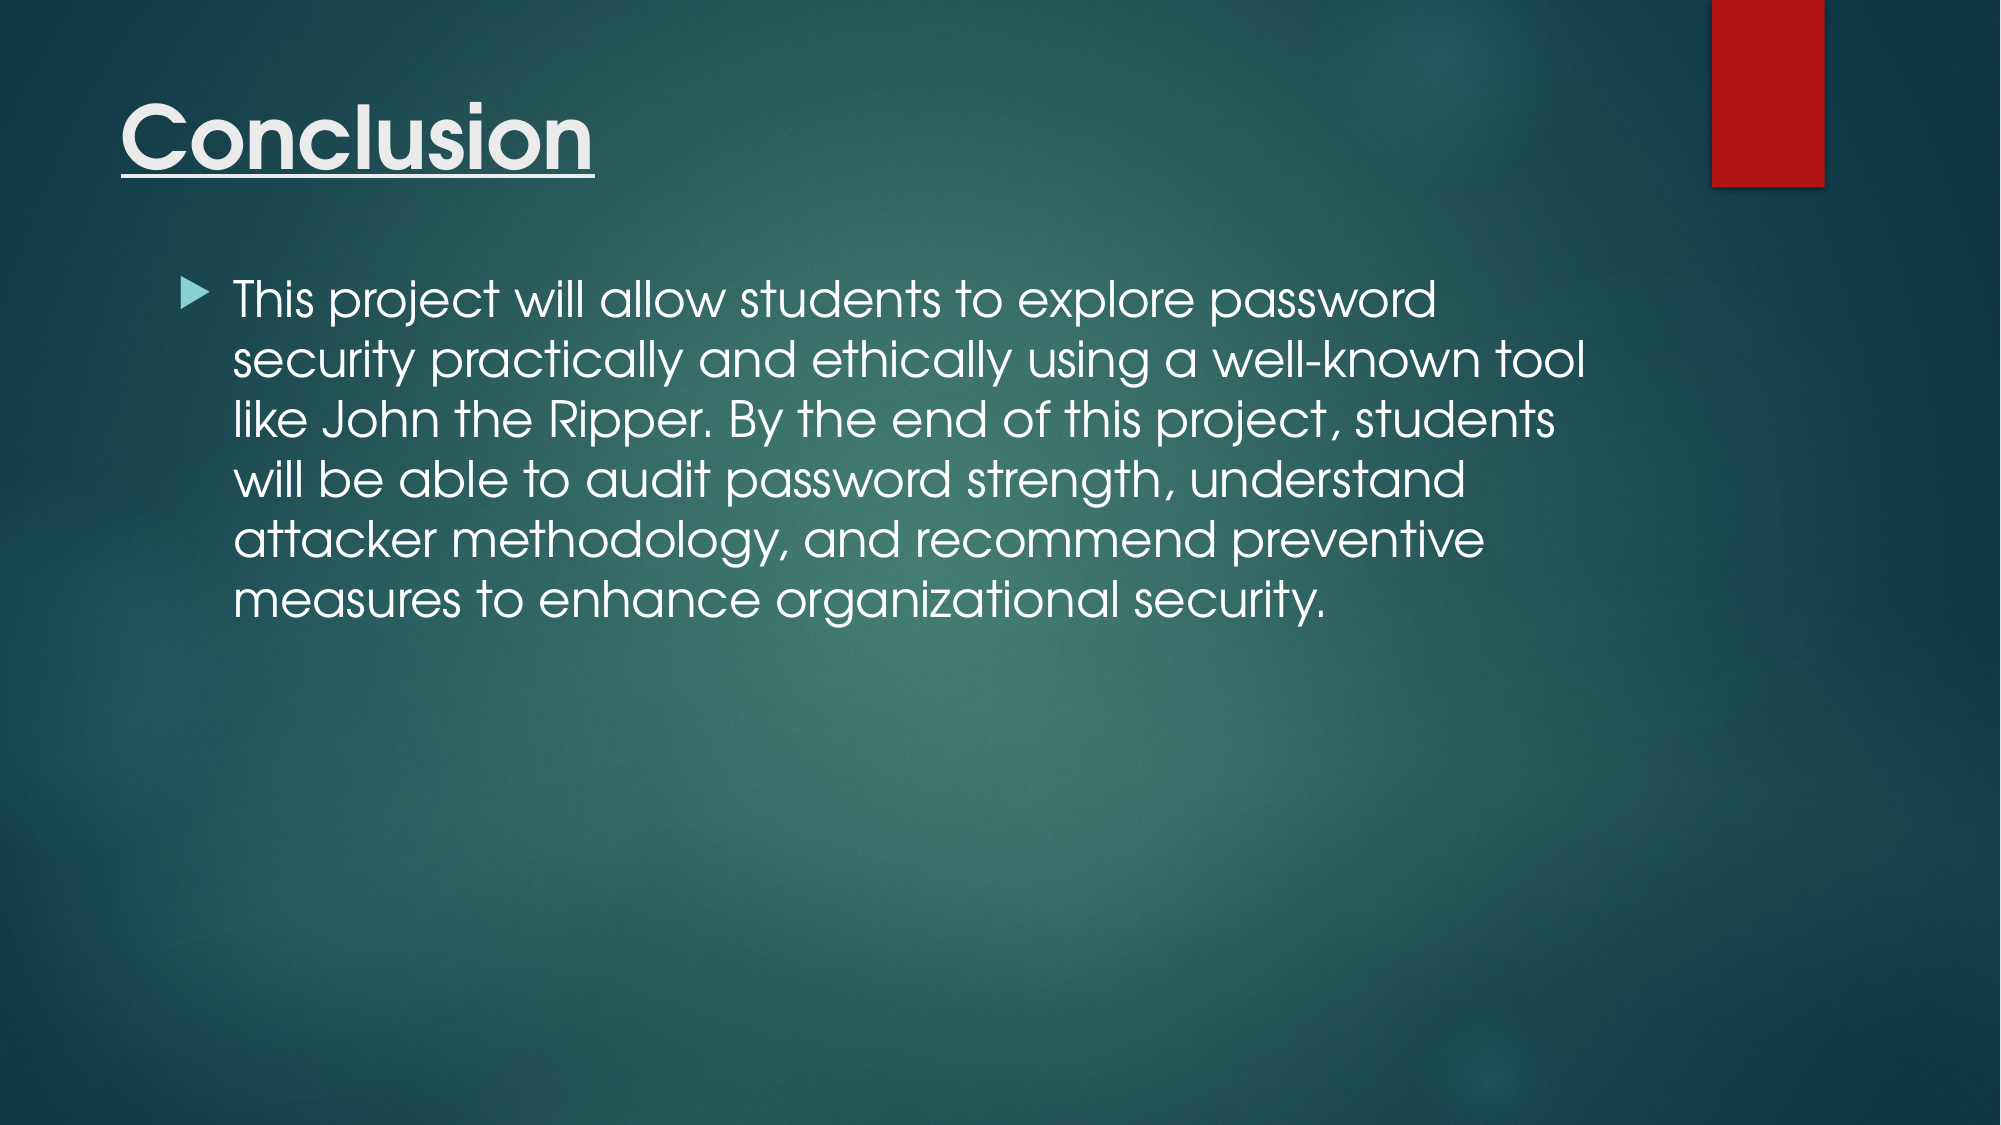

# Conclusion
This project will allow students to explore password security practically and ethically using a well-known tool like John the Ripper. By the end of this project, students will be able to audit password strength, understand attacker methodology, and recommend preventive measures to enhance organizational security.